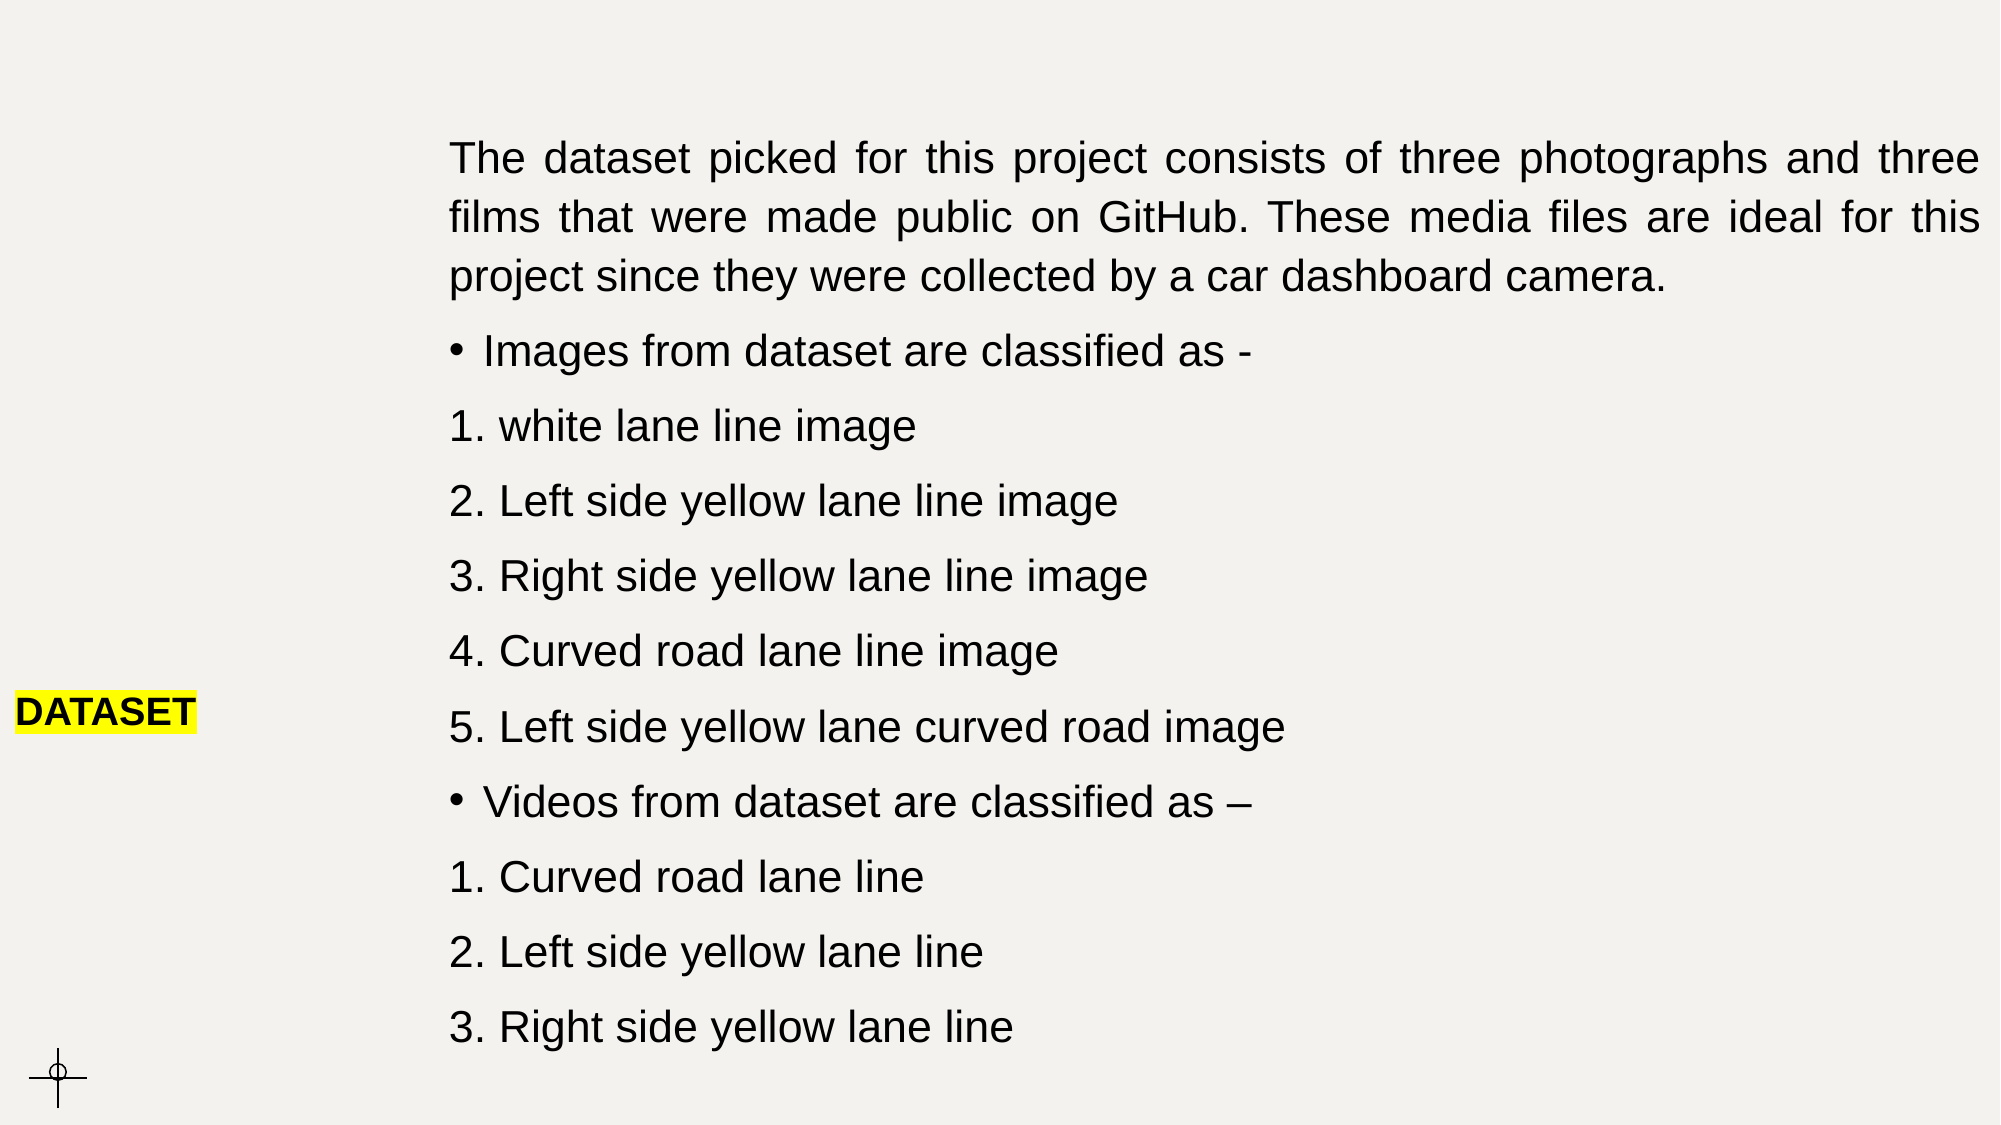

The dataset picked for this project consists of three photographs and three films that were made public on GitHub. These media files are ideal for this project since they were collected by a car dashboard camera.
Images from dataset are classified as -
1. white lane line image
2. Left side yellow lane line image
3. Right side yellow lane line image
4. Curved road lane line image
5. Left side yellow lane curved road image
Videos from dataset are classified as –
1. Curved road lane line
2. Left side yellow lane line
3. Right side yellow lane line

# DATASET